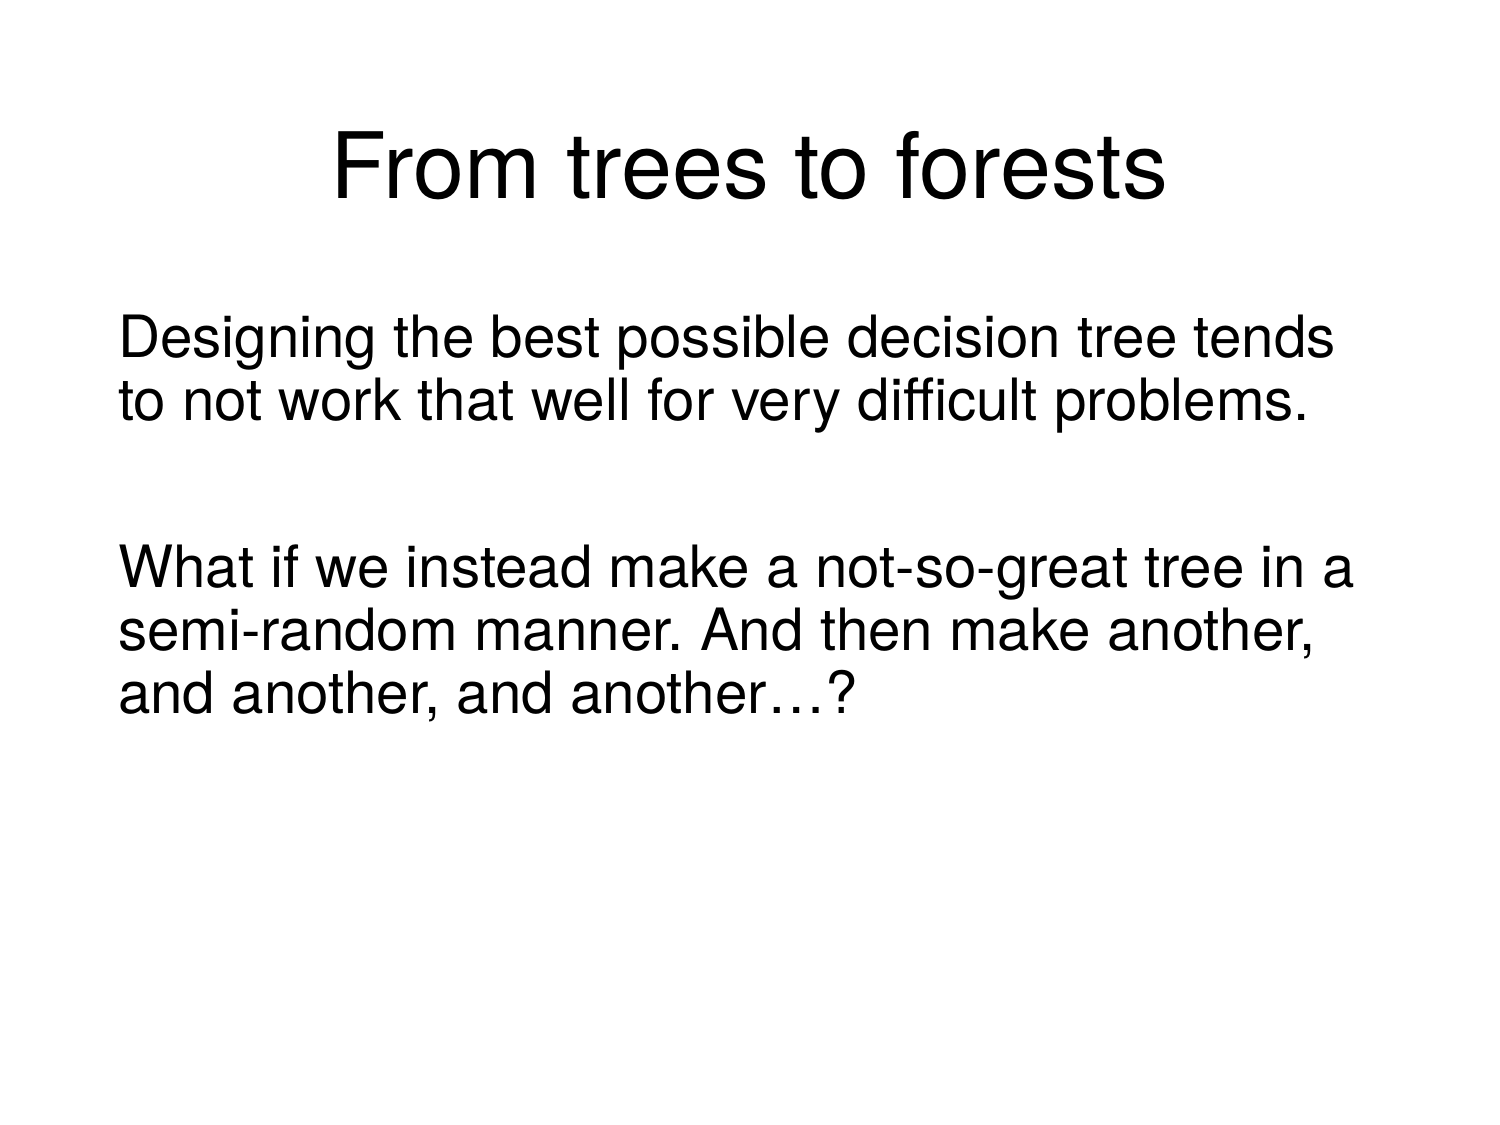

# From trees to forests
Designing the best possible decision tree tends to not work that well for very difficult problems.

What if we instead make a not-so-great tree in a semi-random manner. And then make another, and another, and another…?